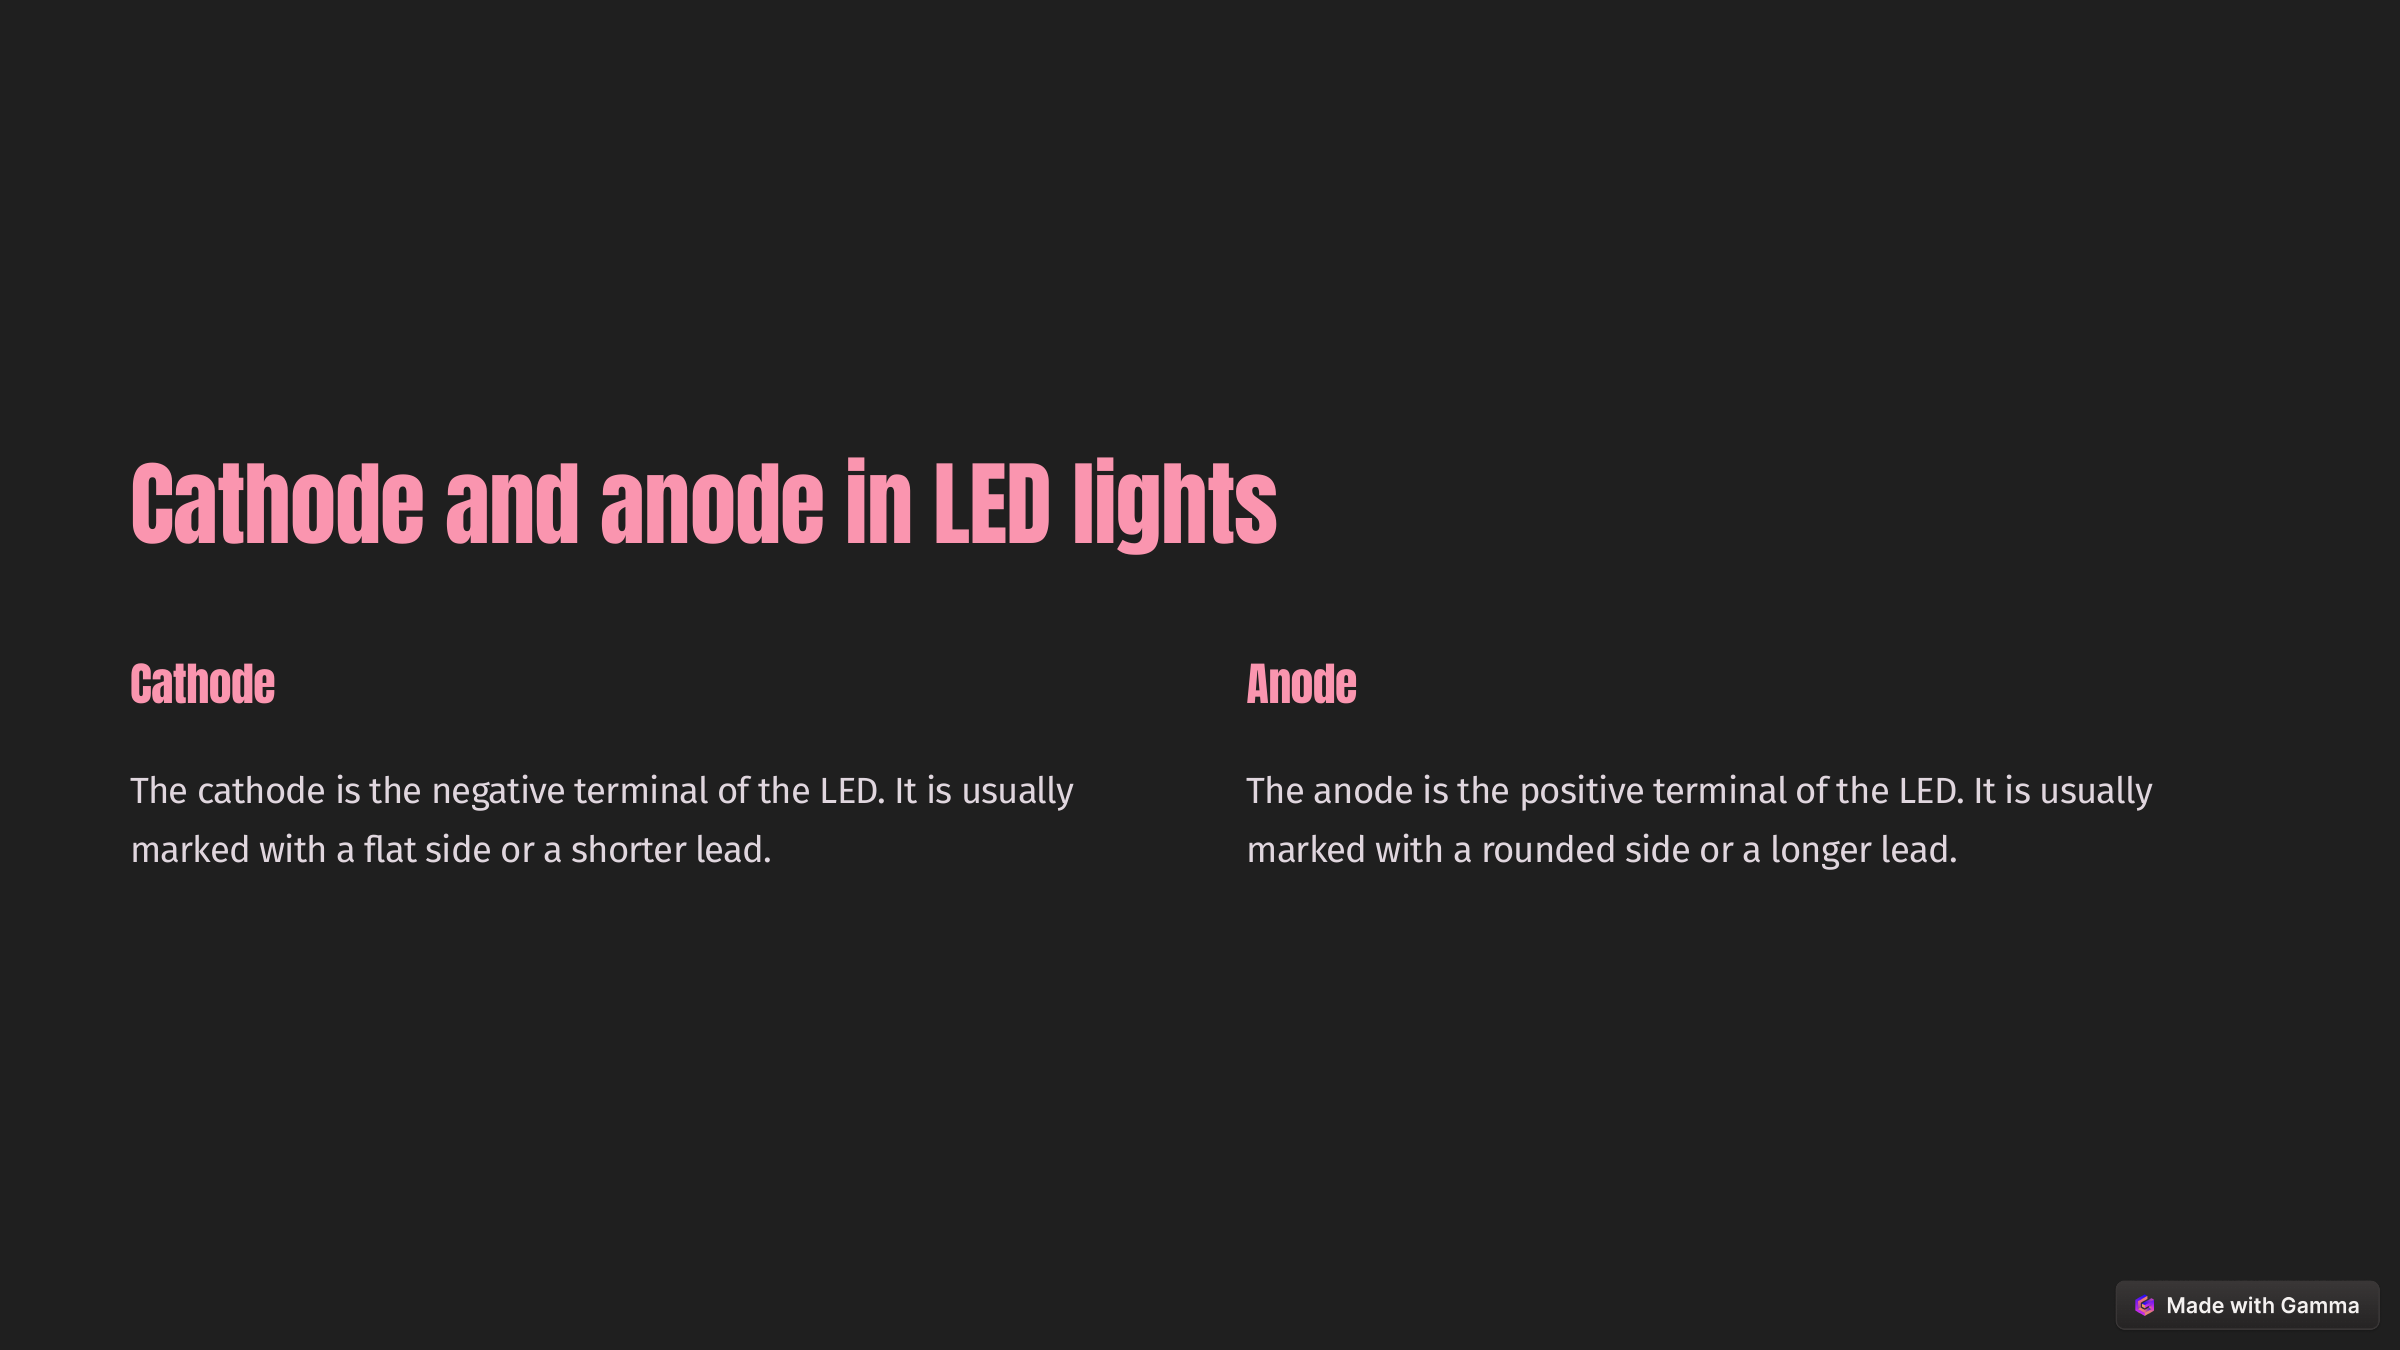

Cathode and anode in LED lights
Cathode
Anode
The cathode is the negative terminal of the LED. It is usually marked with a flat side or a shorter lead.
The anode is the positive terminal of the LED. It is usually marked with a rounded side or a longer lead.